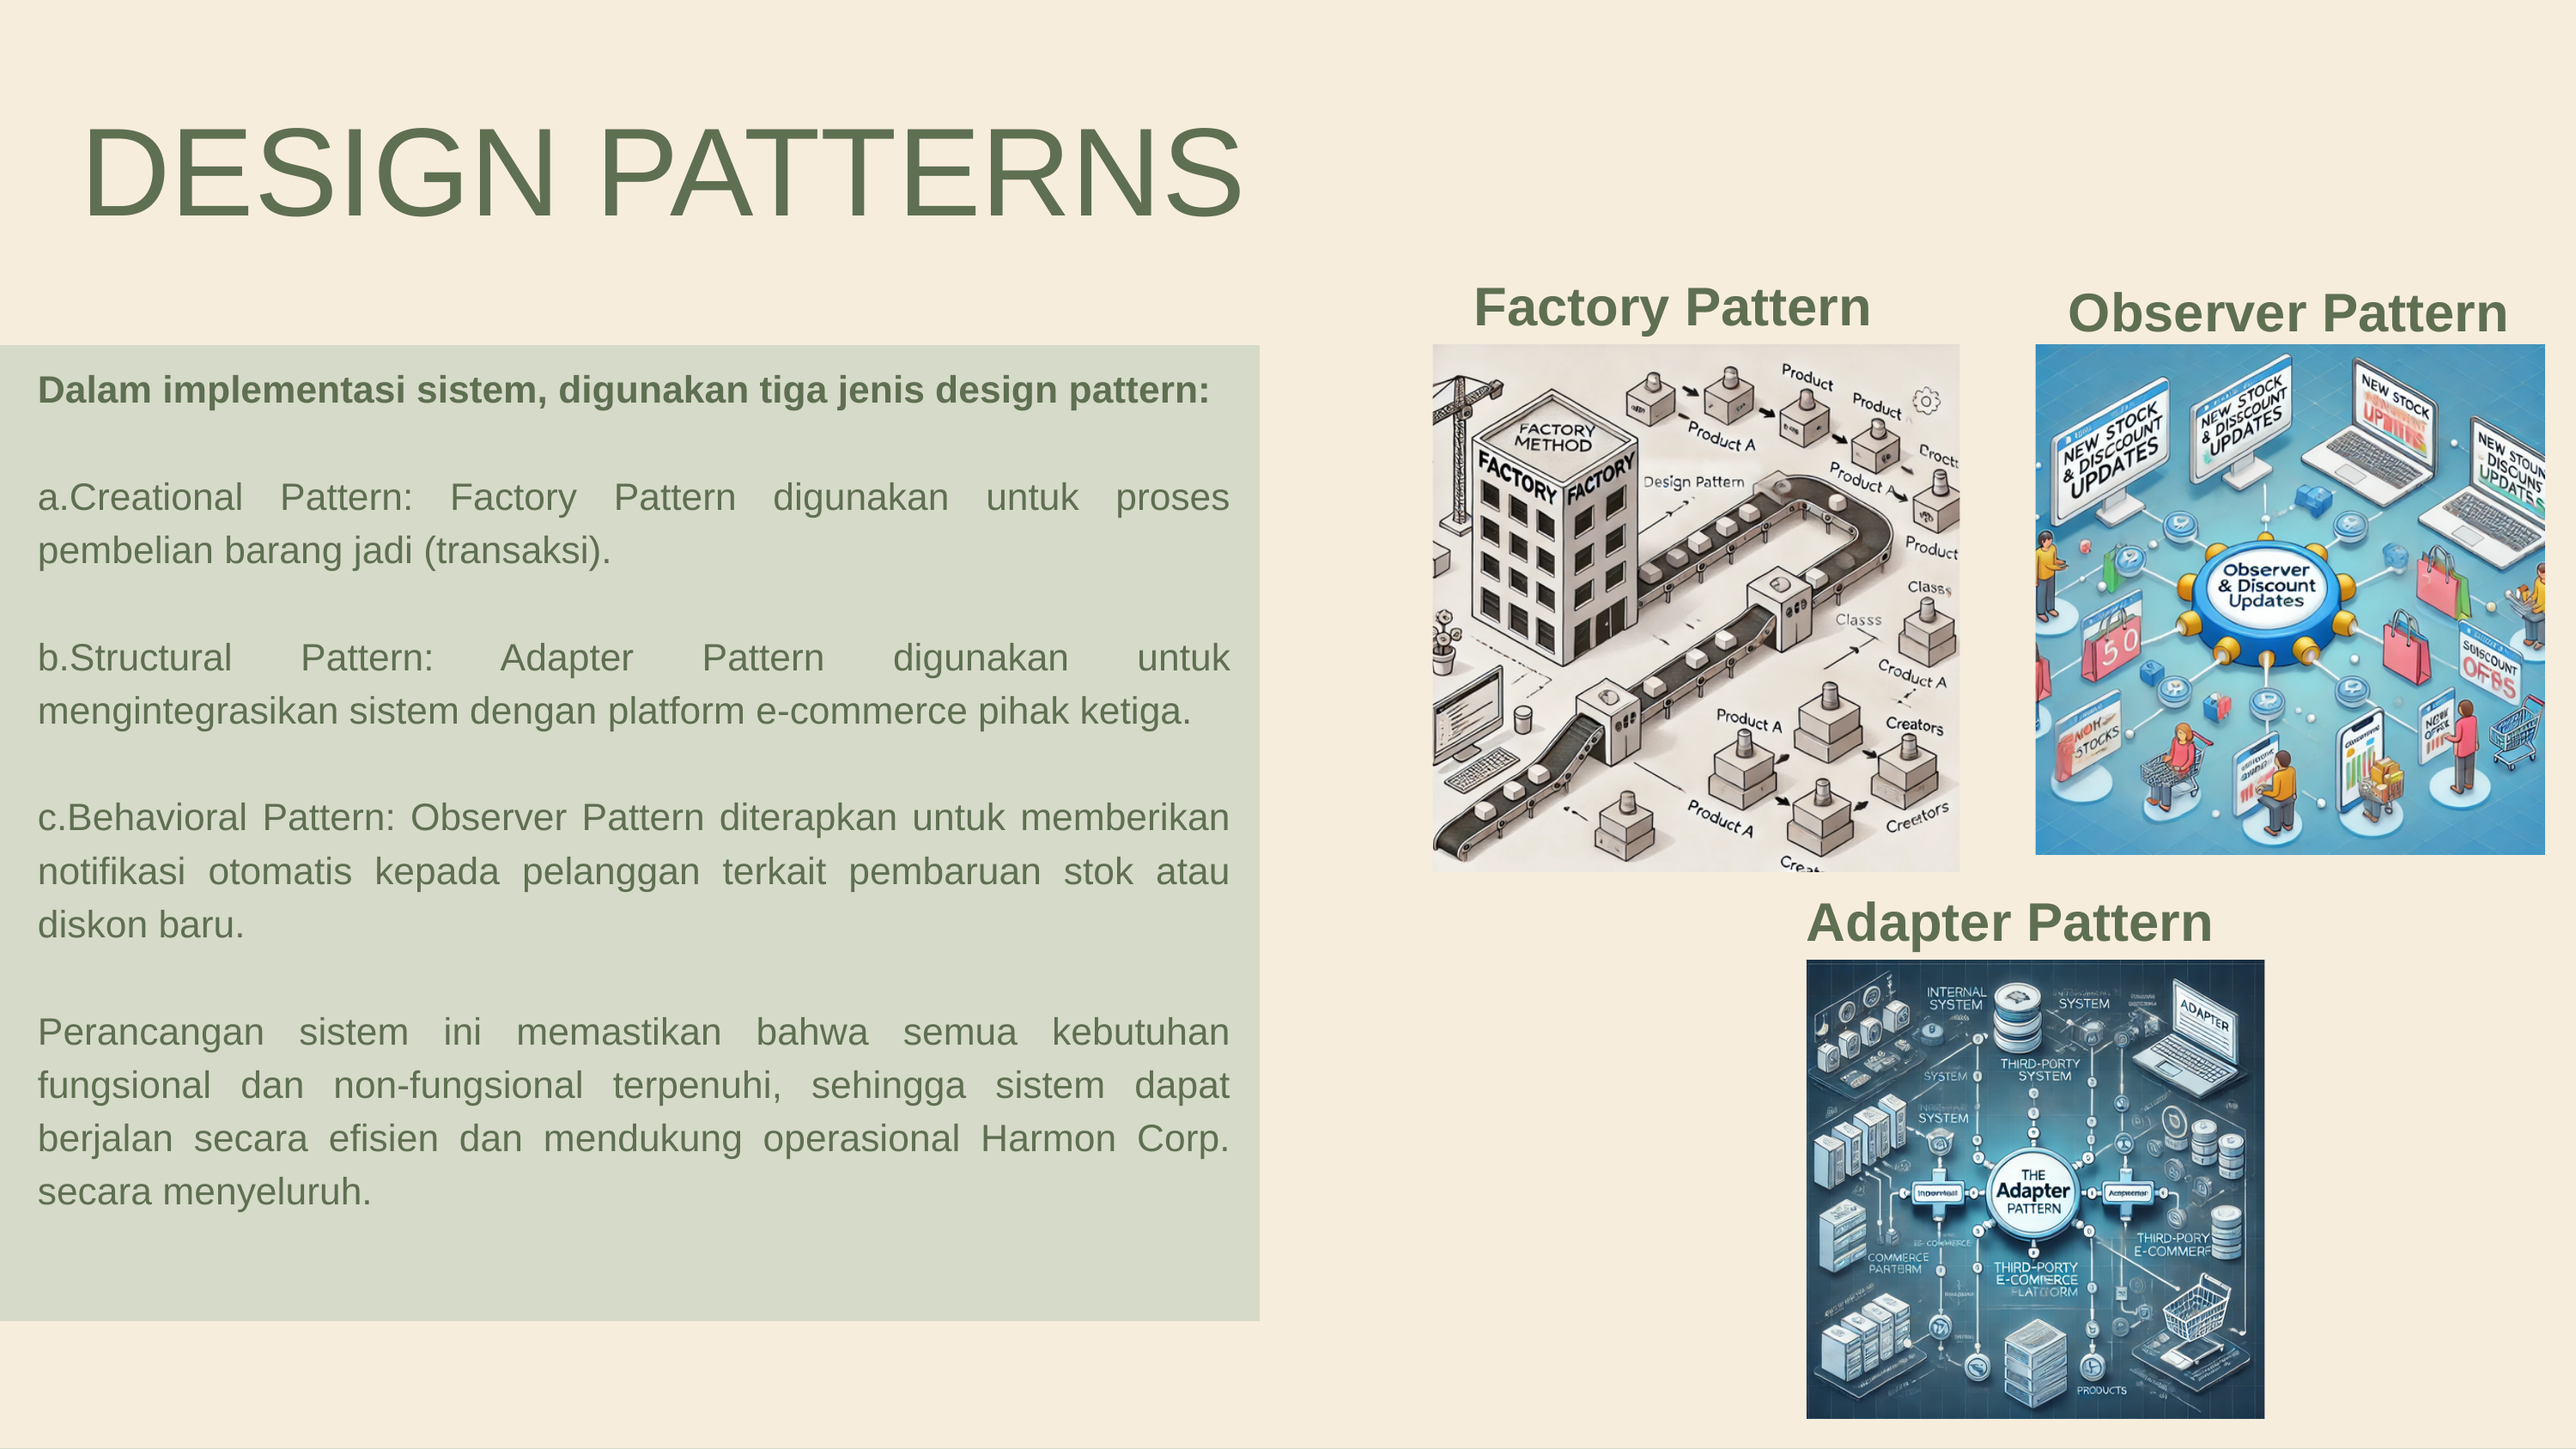

DESIGN PATTERNS
Factory Pattern
Observer Pattern

Dalam implementasi sistem, digunakan tiga jenis design pattern:

a.Creational Pattern: Factory Pattern digunakan untuk proses pembelian barang jadi (transaksi).

b.Structural Pattern: Adapter Pattern digunakan untuk mengintegrasikan sistem dengan platform e-commerce pihak ketiga.

c.Behavioral Pattern: Observer Pattern diterapkan untuk memberikan notifikasi otomatis kepada pelanggan terkait pembaruan stok atau diskon baru.

Perancangan sistem ini memastikan bahwa semua kebutuhan fungsional dan non-fungsional terpenuhi, sehingga sistem dapat berjalan secara efisien dan mendukung operasional Harmon Corp. secara menyeluruh.

Adapter Pattern